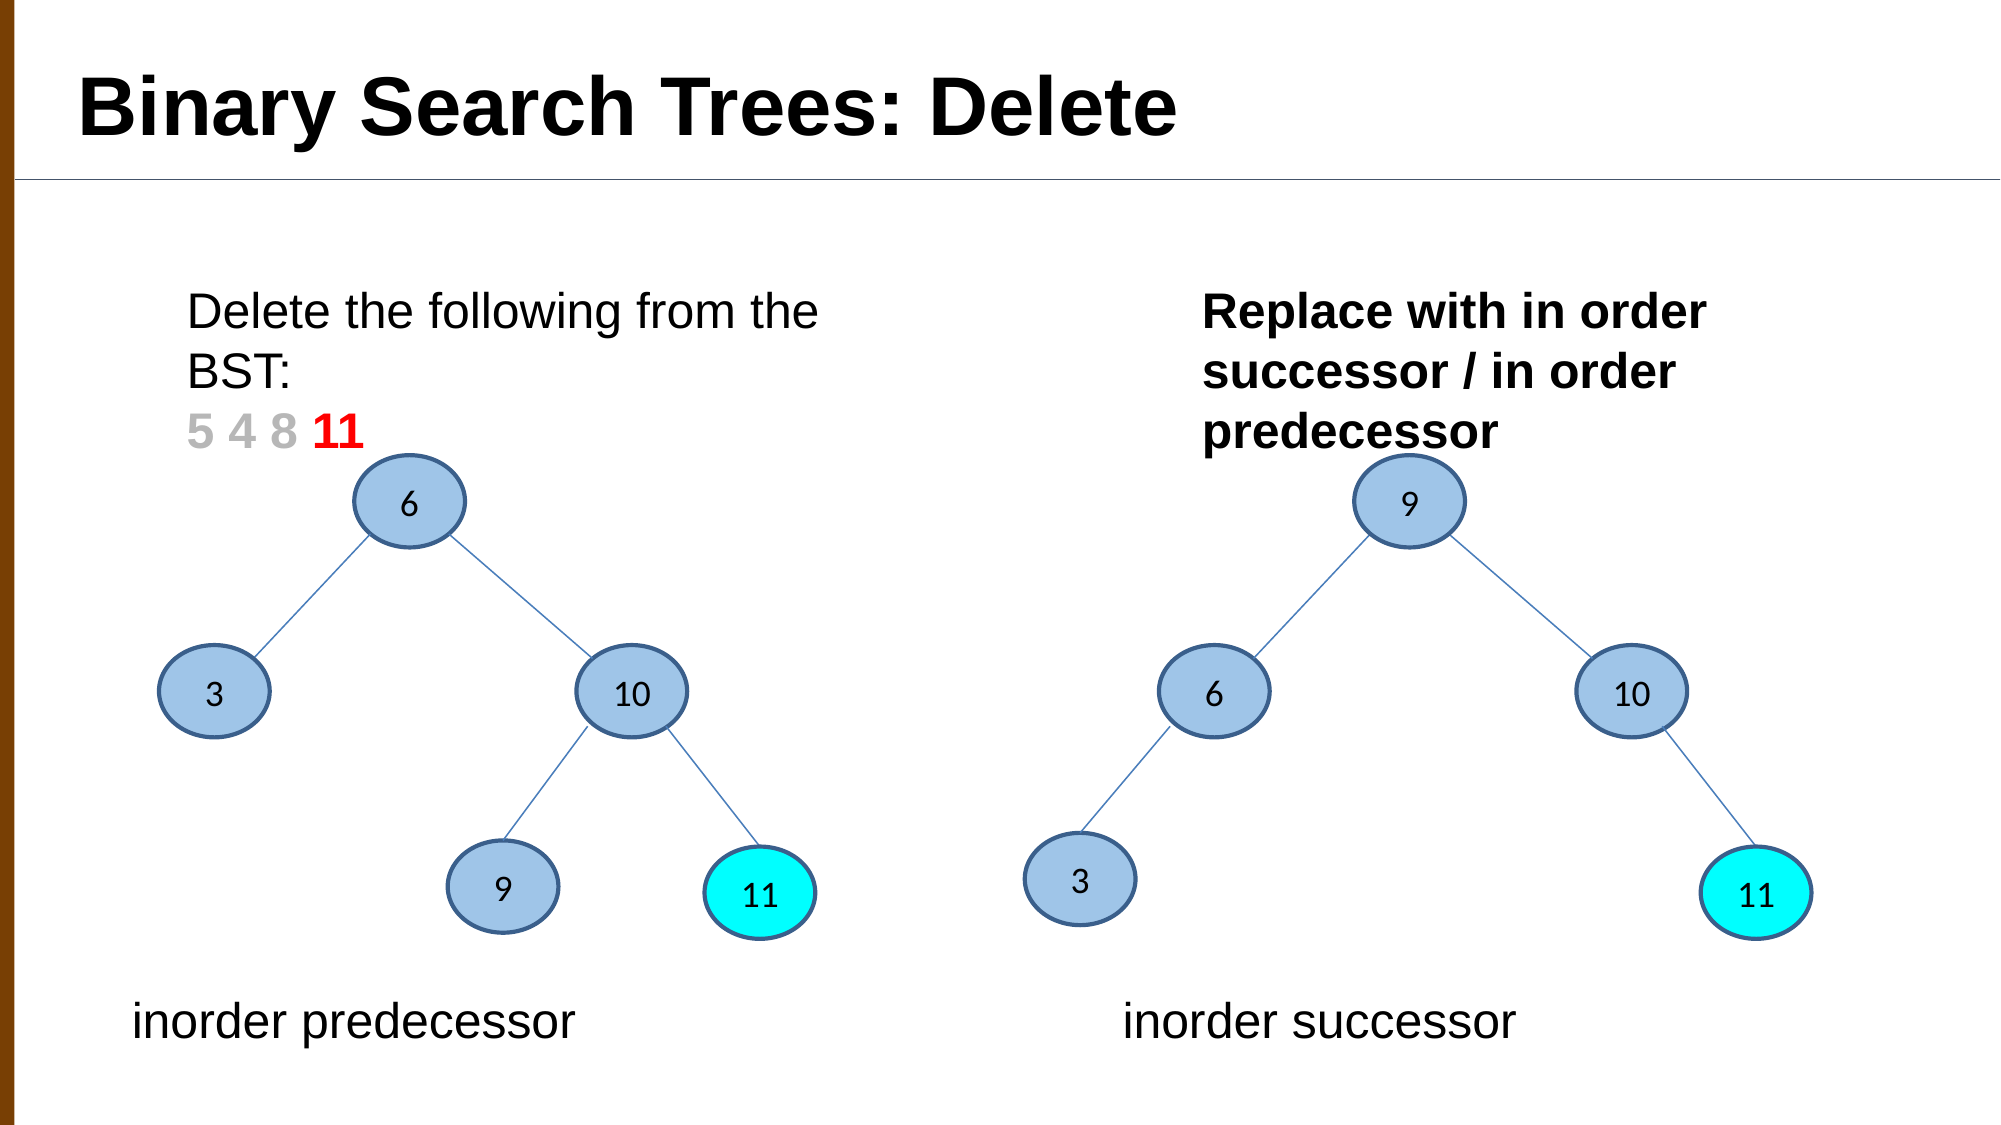

Binary Search Trees: Delete
Delete the following from the BST:
5 4 8 11
Replace with in order successor / in order predecessor
6
10
9
10
3
6
11
11
9
3
inorder predecessor
inorder successor